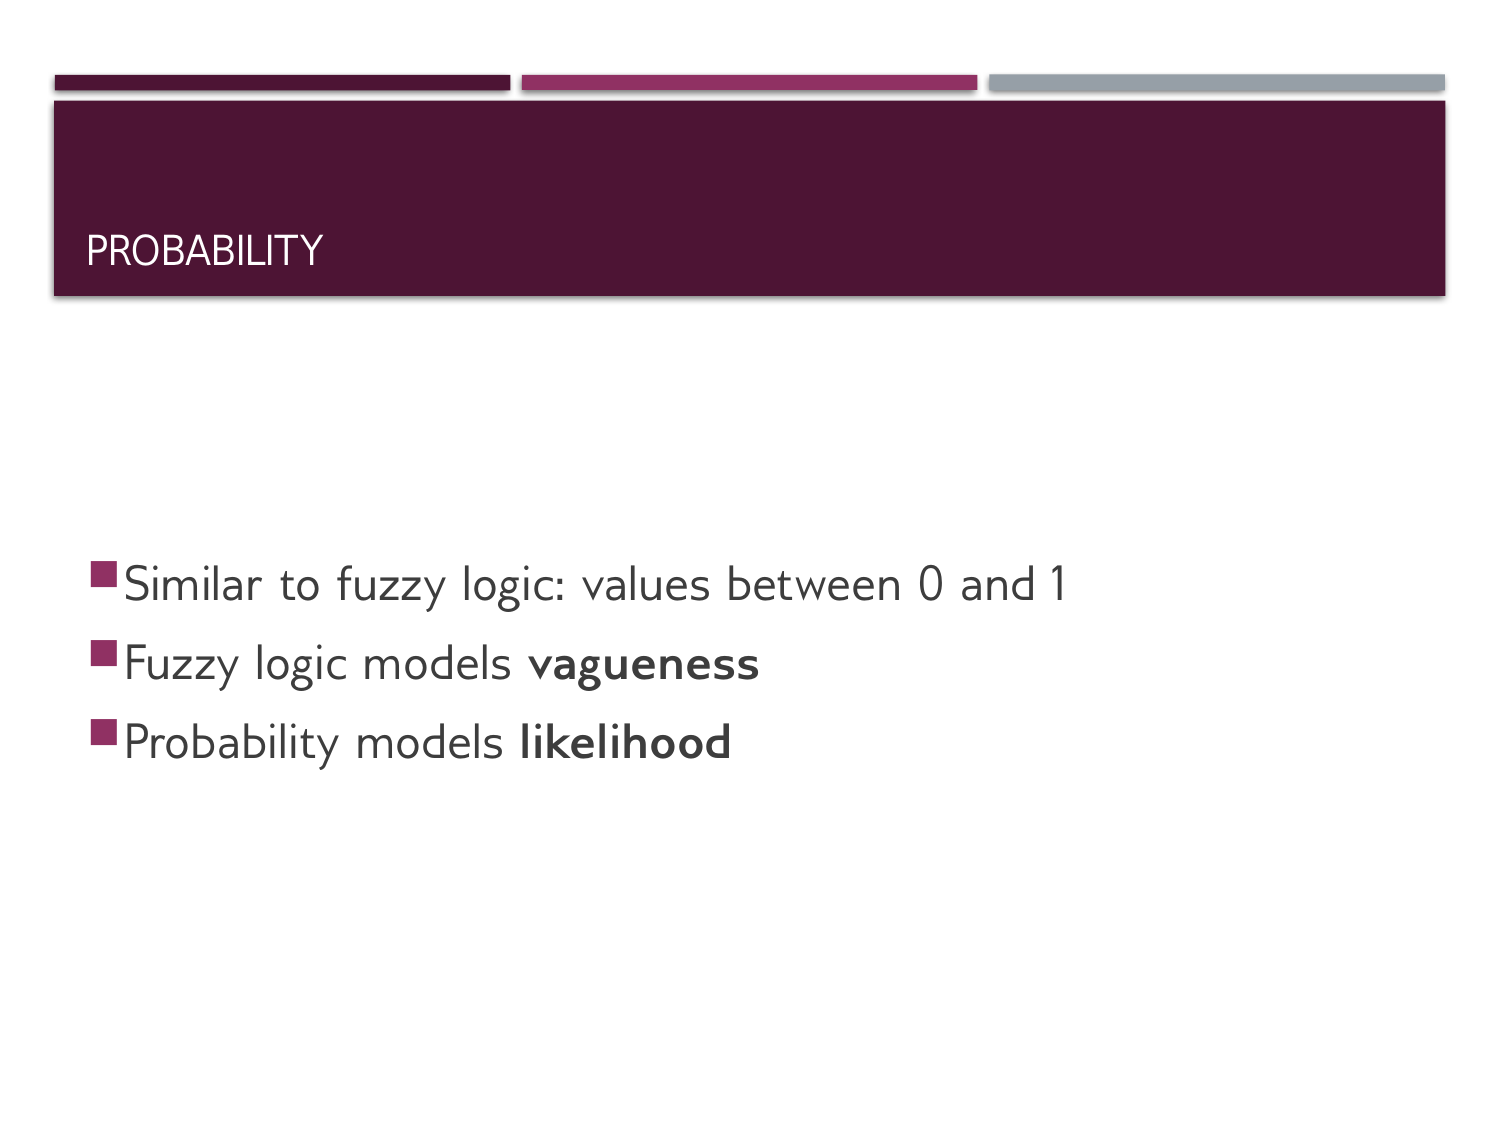

# Probability
Similar to fuzzy logic: values between 0 and 1
Fuzzy logic models vagueness
Probability models likelihood